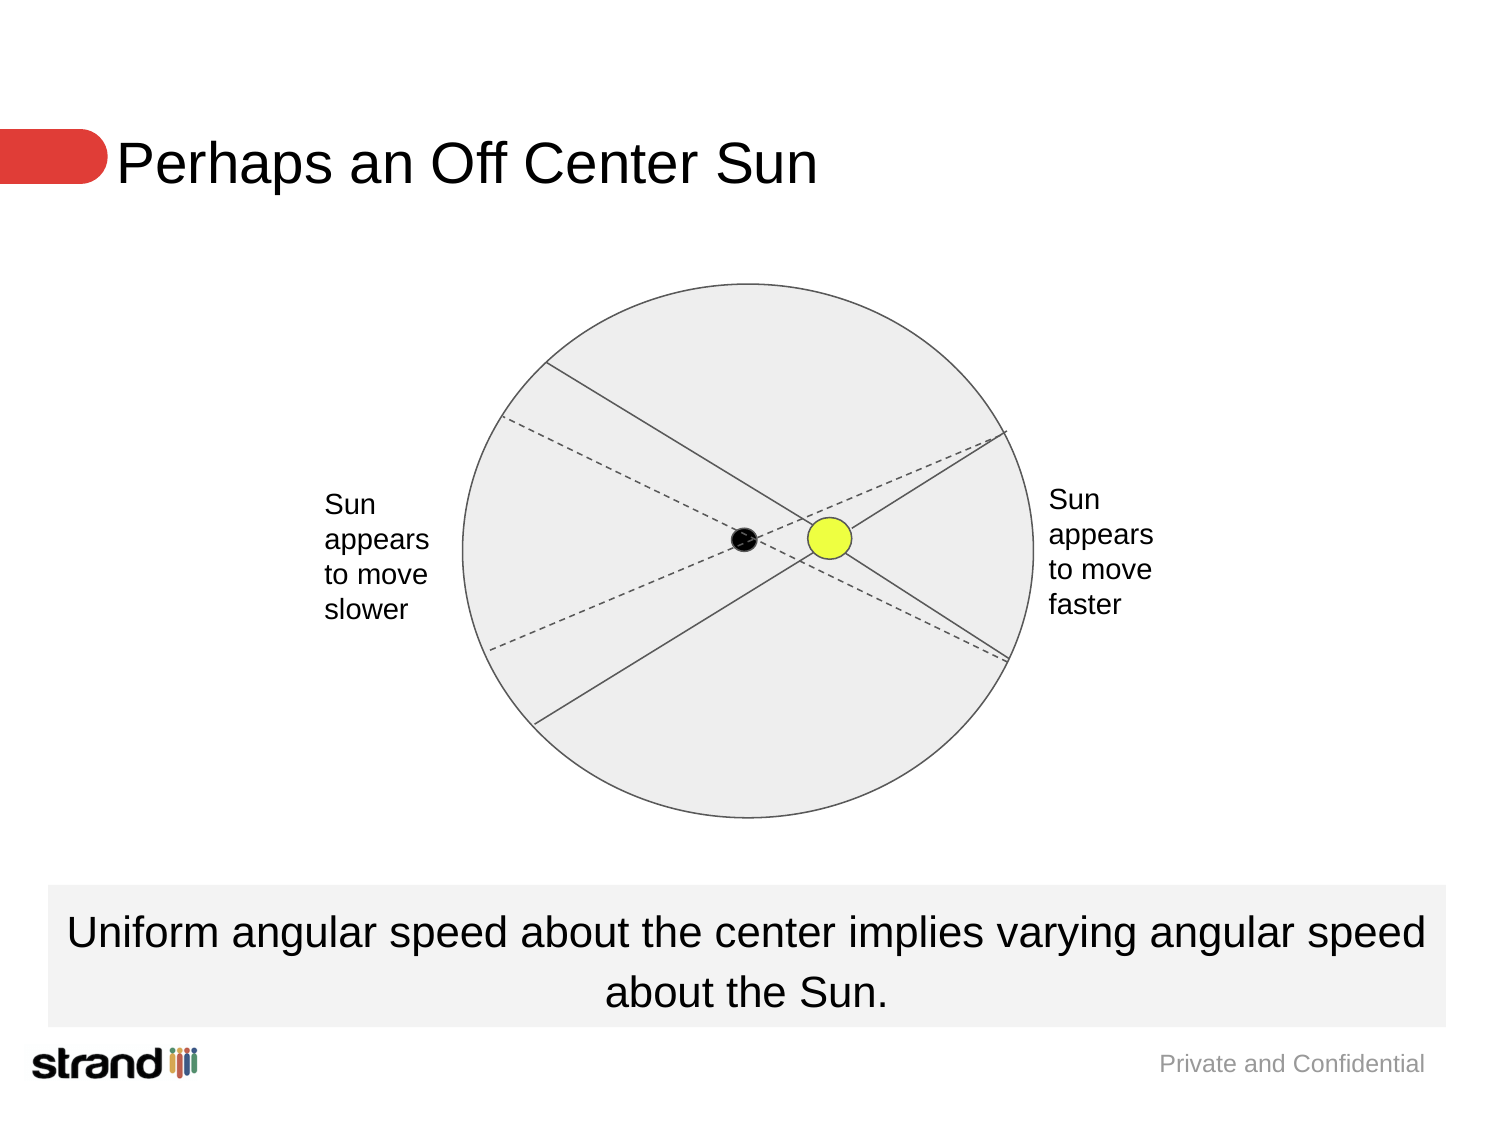

# Perhaps an Off Center Sun

Sun appears to move faster
Sun appears to move slower

Uniform angular speed about the center implies varying angular speed about the Sun.